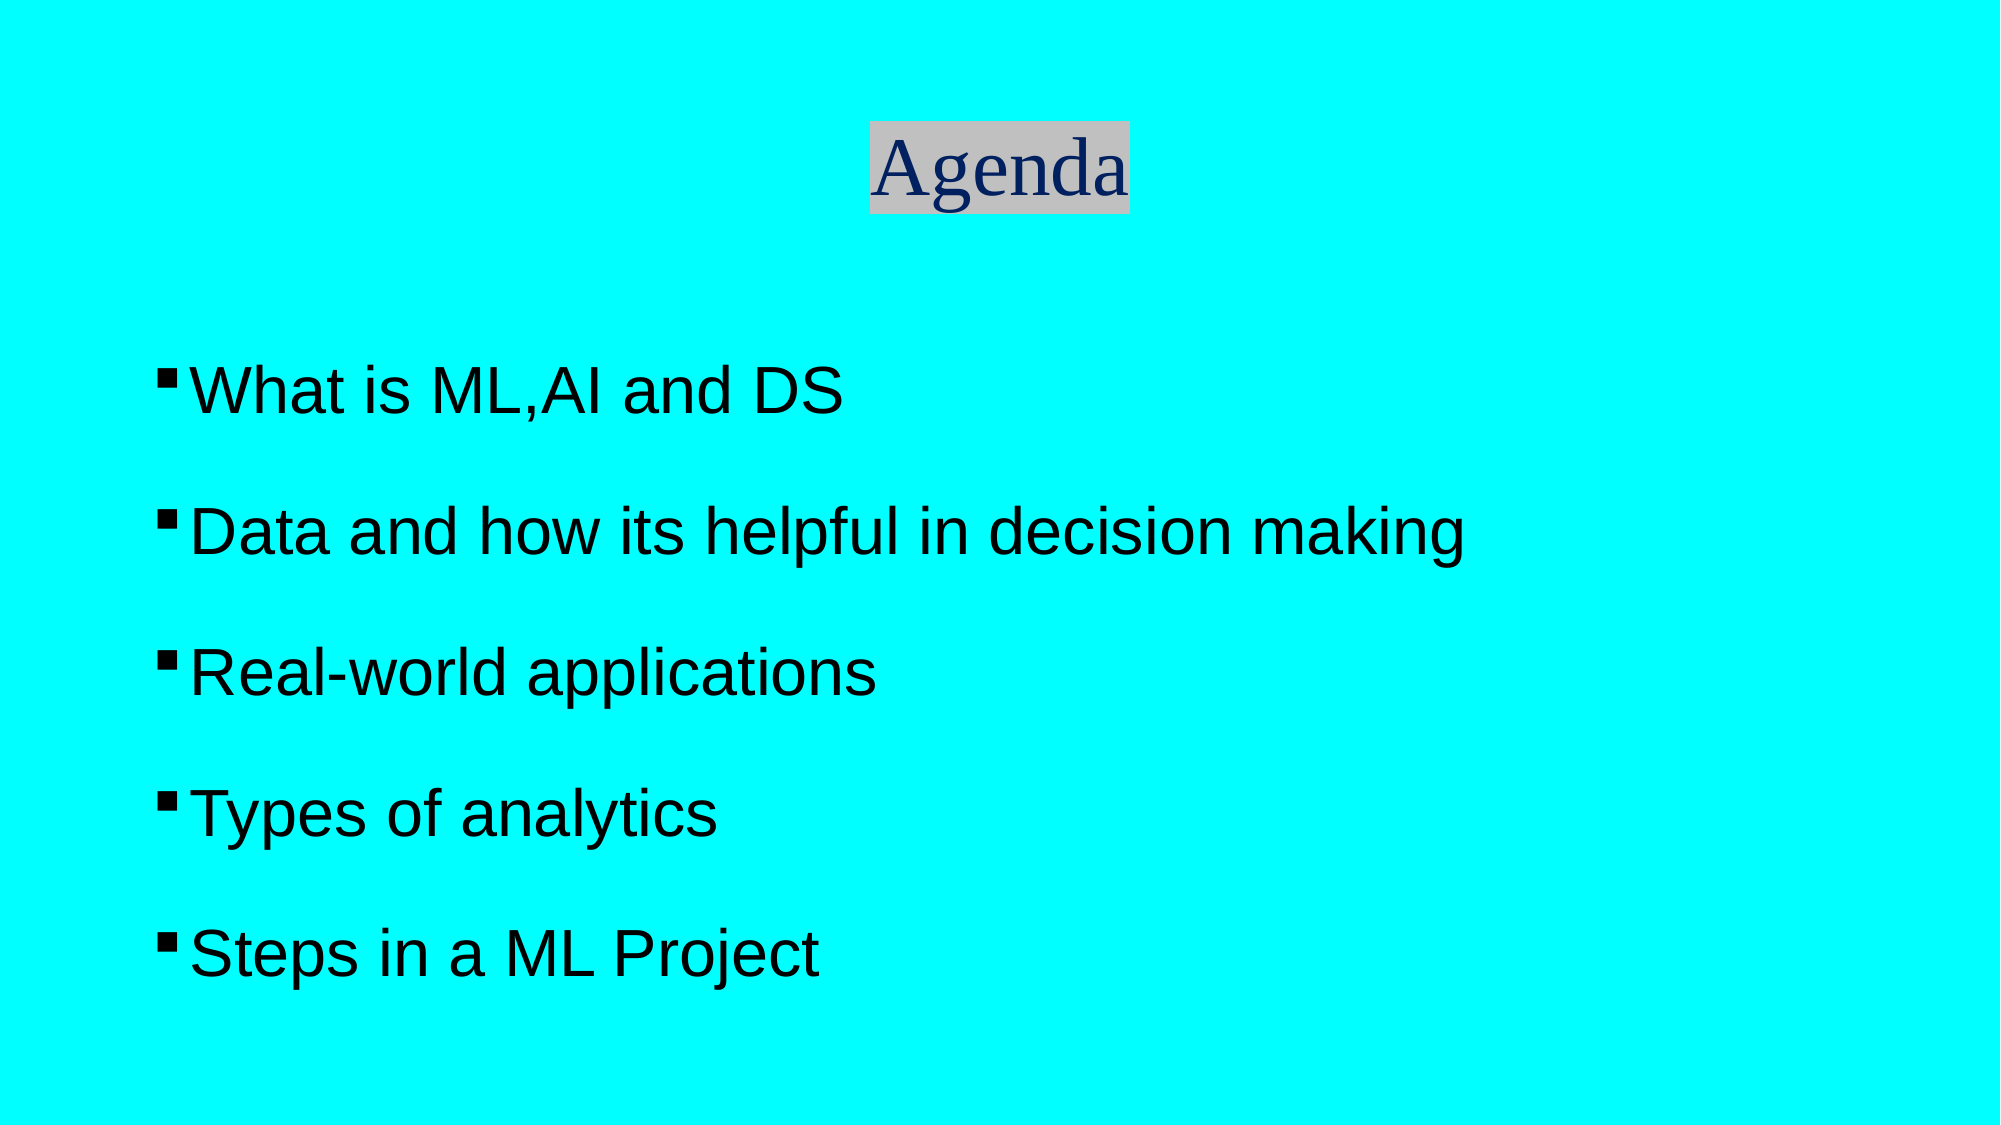

# Agenda
What is ML,AI and DS
Data and how its helpful in decision making
Real-world applications
Types of analytics
Steps in a ML Project